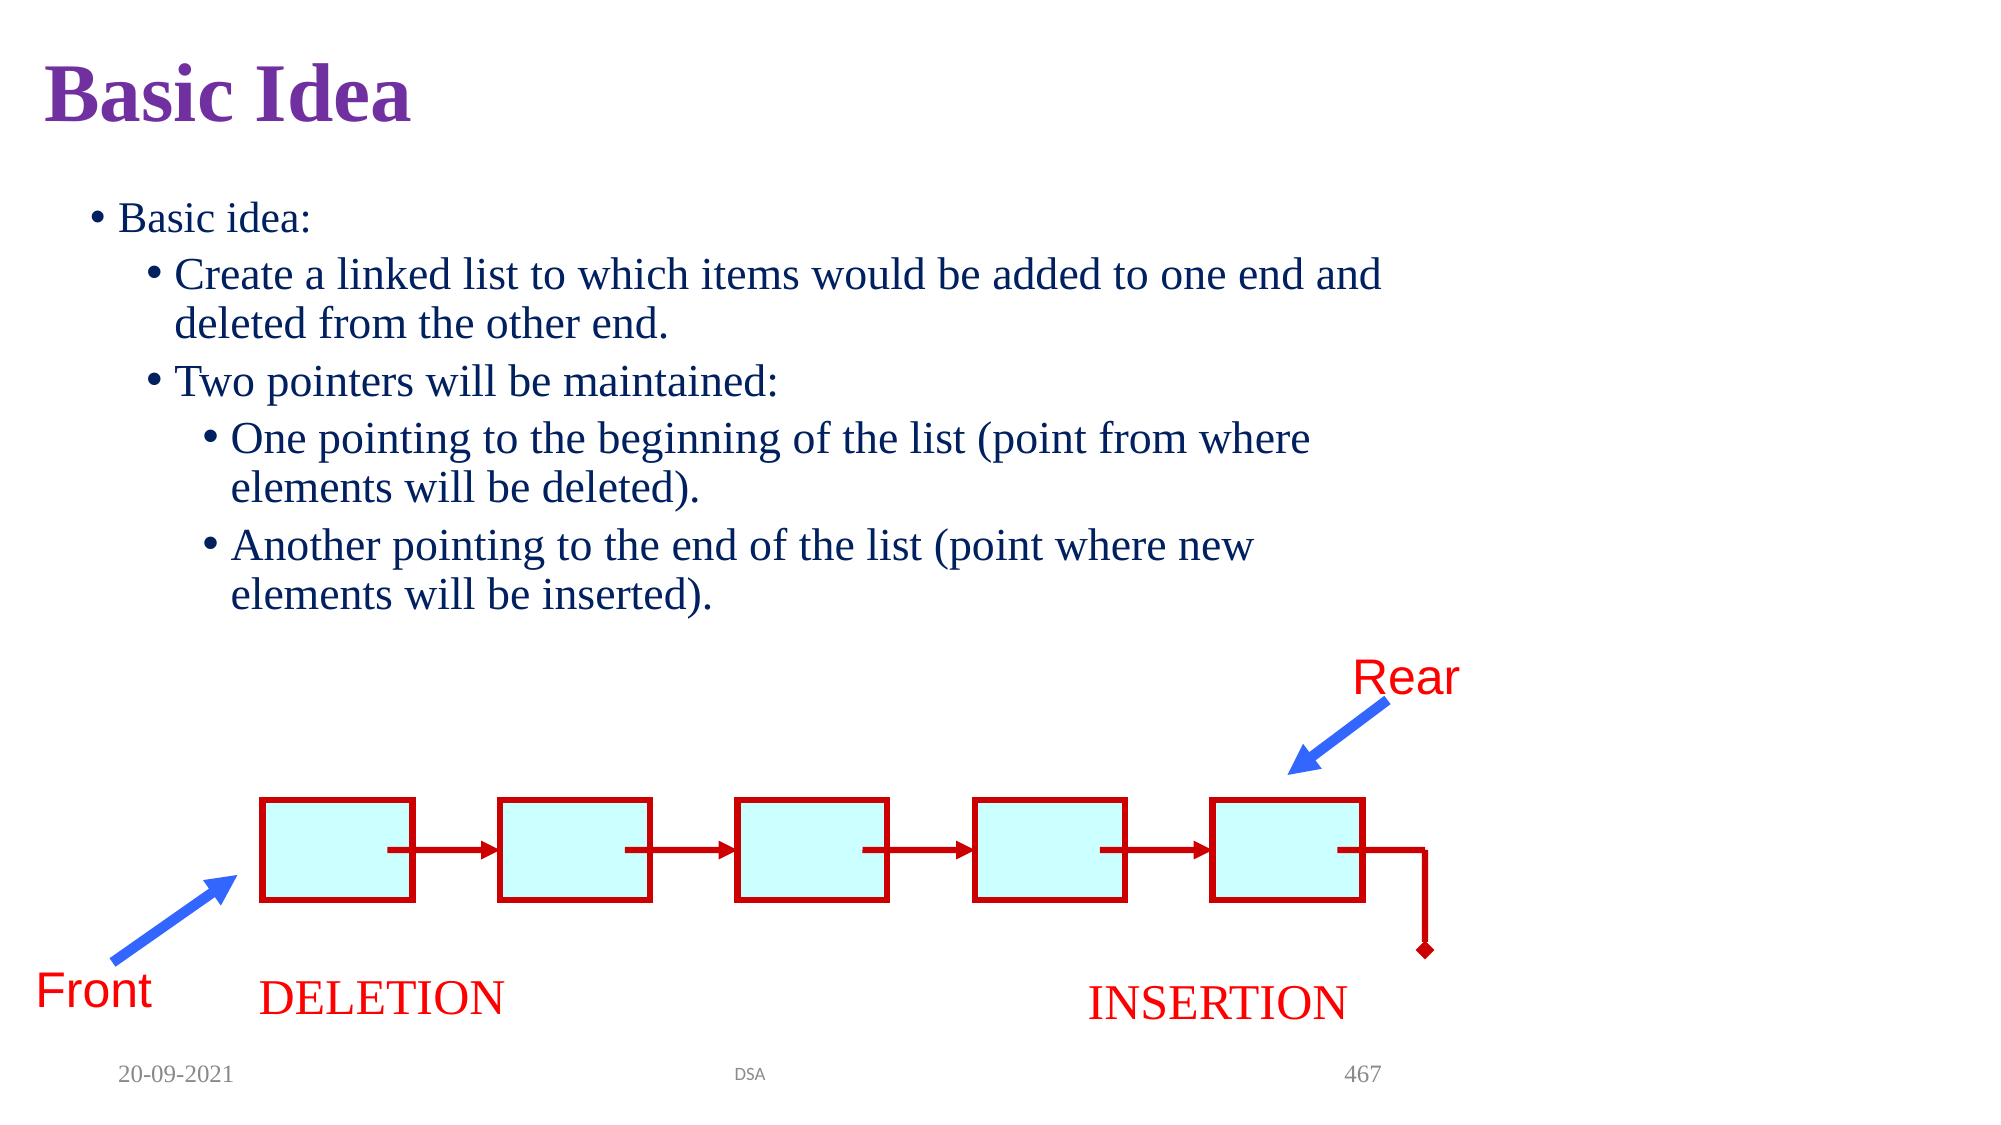

Basic Idea
Basic idea:
Create a linked list to which items would be added to one end and deleted from the other end.
Two pointers will be maintained:
One pointing to the beginning of the list (point from where elements will be deleted).
Another pointing to the end of the list (point where new elements will be inserted).
Rear

Front
DELETION
INSERTION
20-09-2021
DSA
467